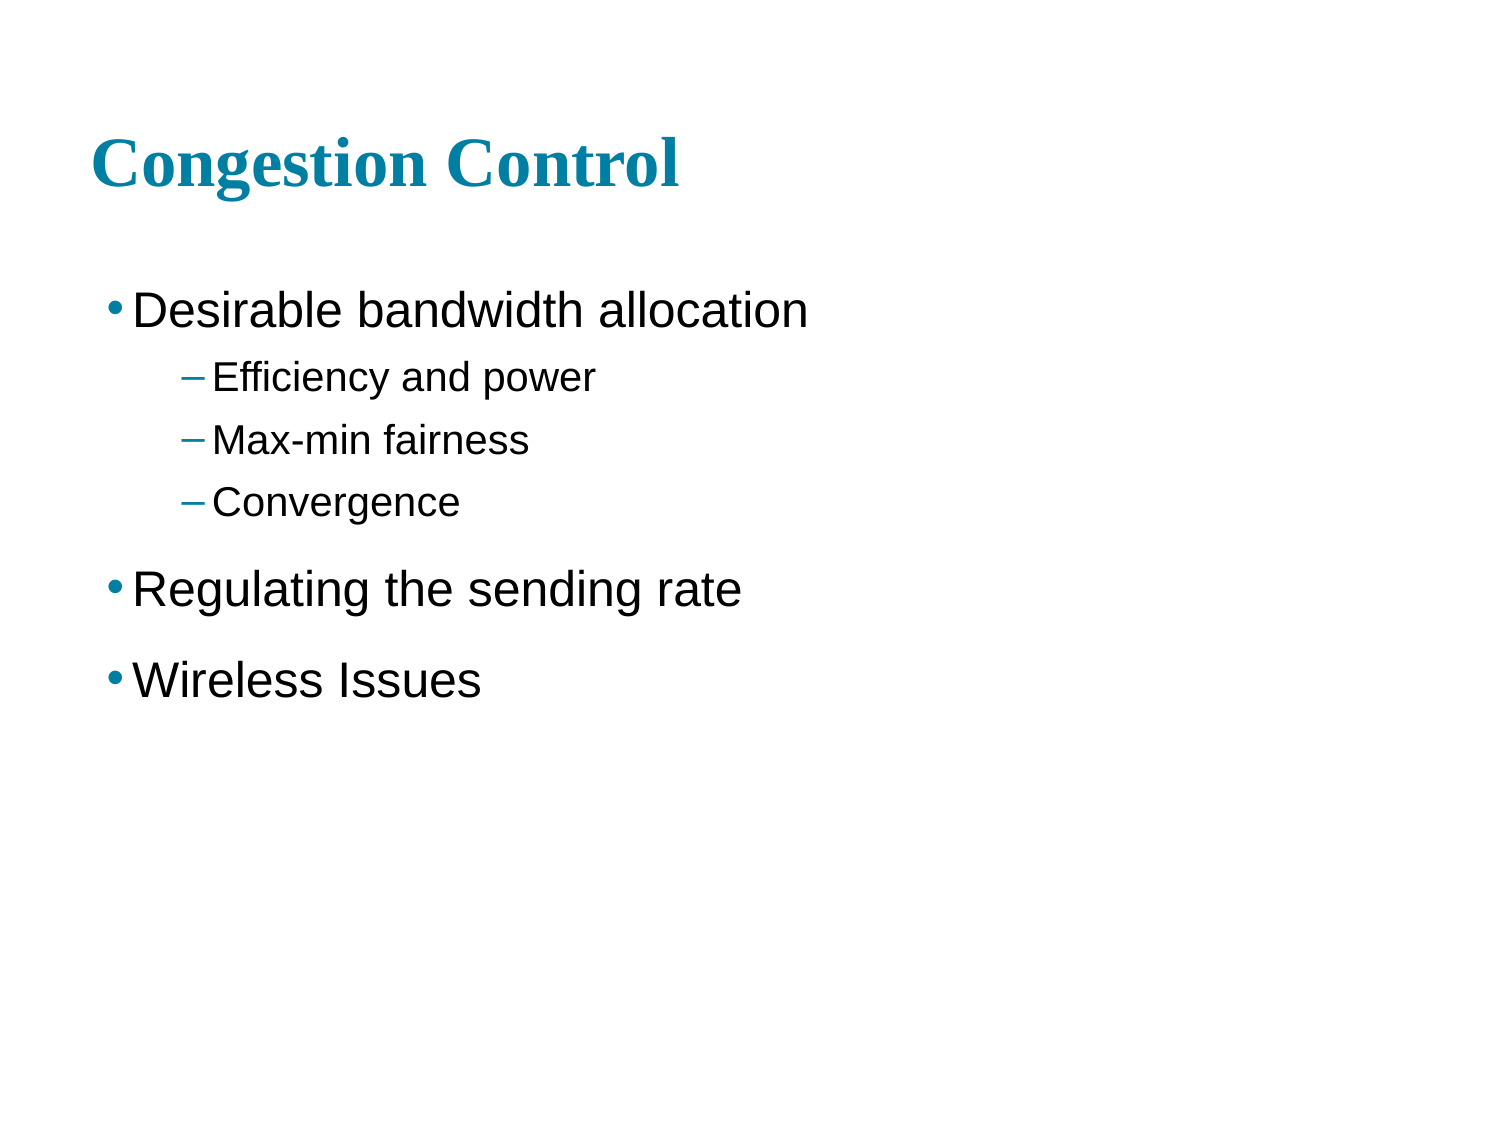

# Congestion Control
Desirable bandwidth allocation
Efficiency and power
Max-min fairness
Convergence
Regulating the sending rate
Wireless Issues